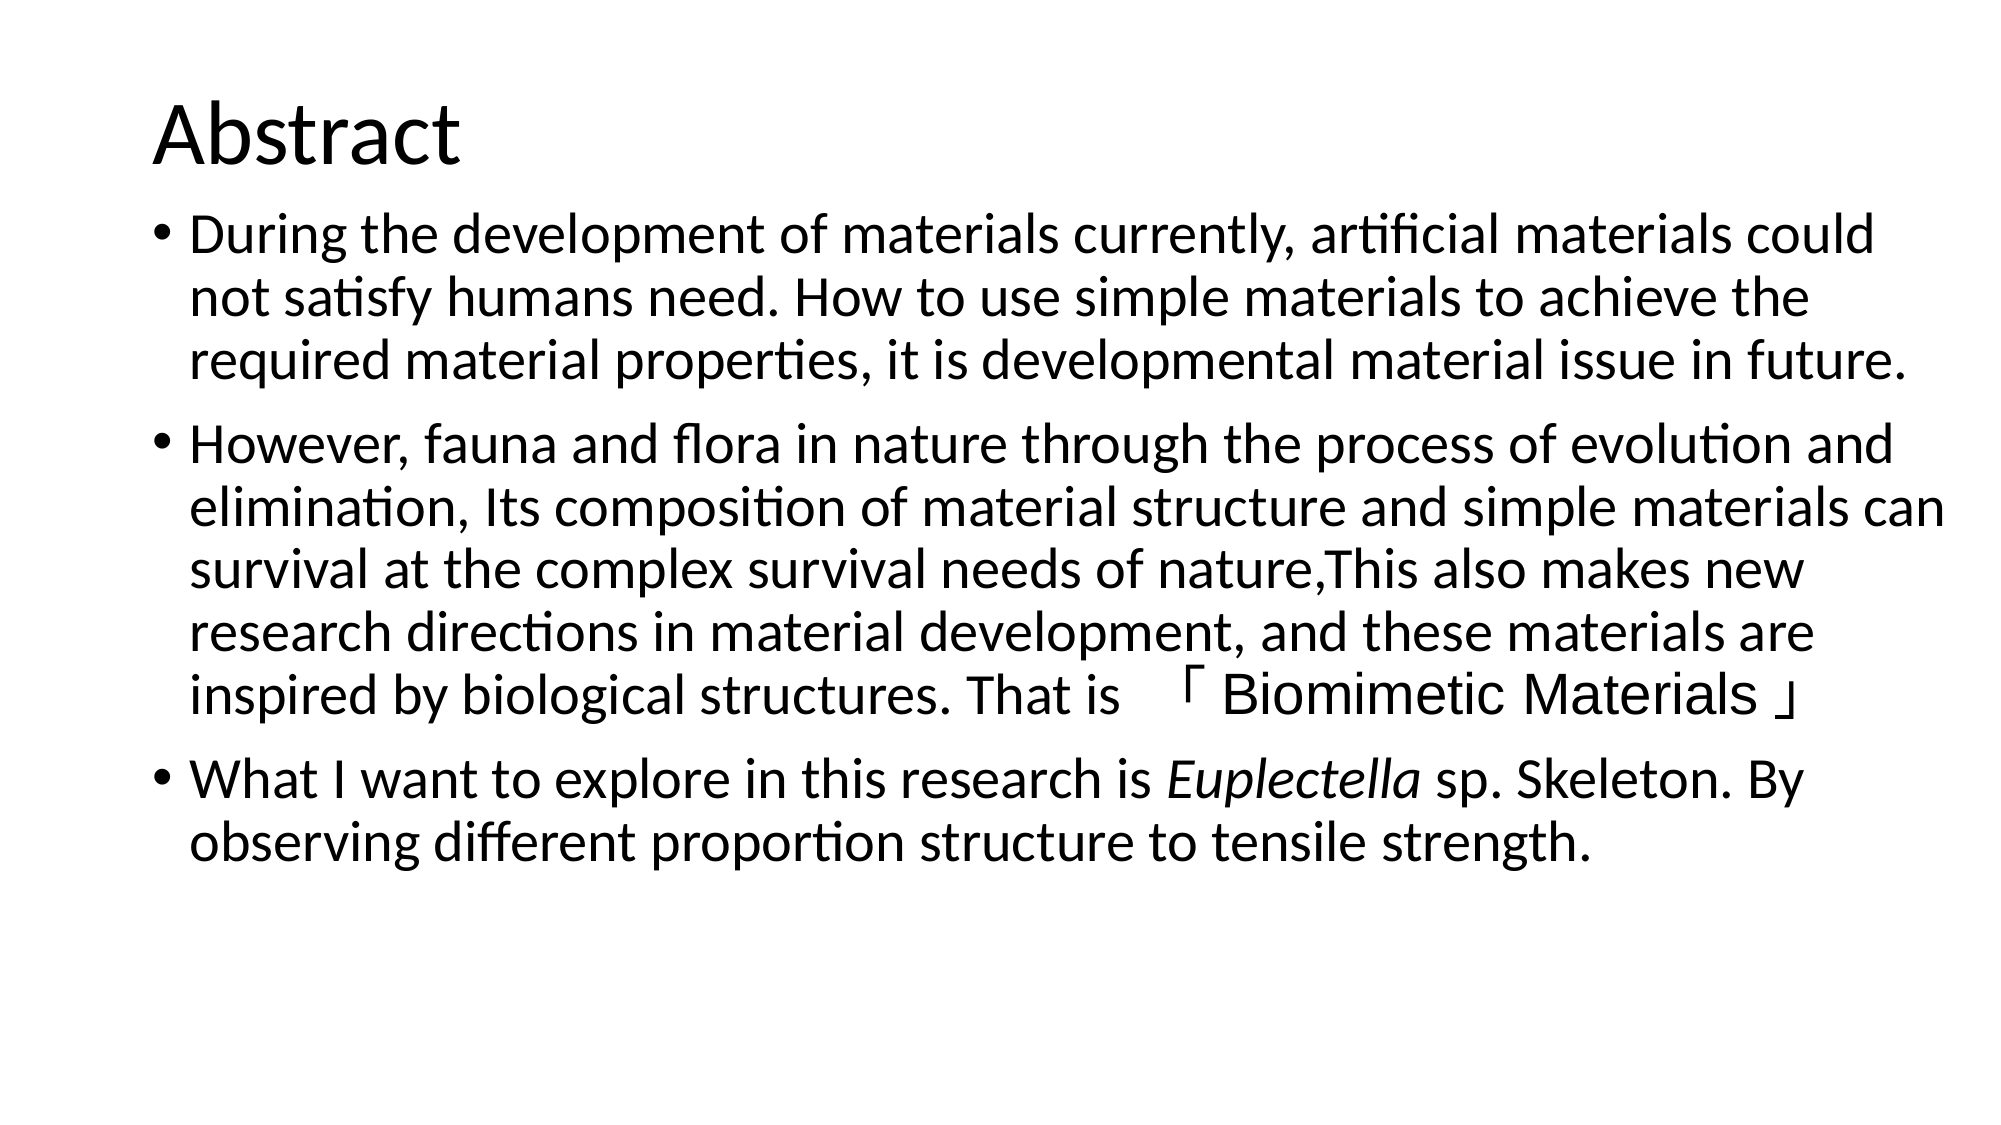

# Abstract
During the development of materials currently, artificial materials could not satisfy humans need. How to use simple materials to achieve the required material properties, it is developmental material issue in future.
However, fauna and flora in nature through the process of evolution and elimination, Its composition of material structure and simple materials can survival at the complex survival needs of nature,This also makes new research directions in material development, and these materials are inspired by biological structures. That is 「Biomimetic Materials」
What I want to explore in this research is Euplectella sp. Skeleton. By observing different proportion structure to tensile strength.